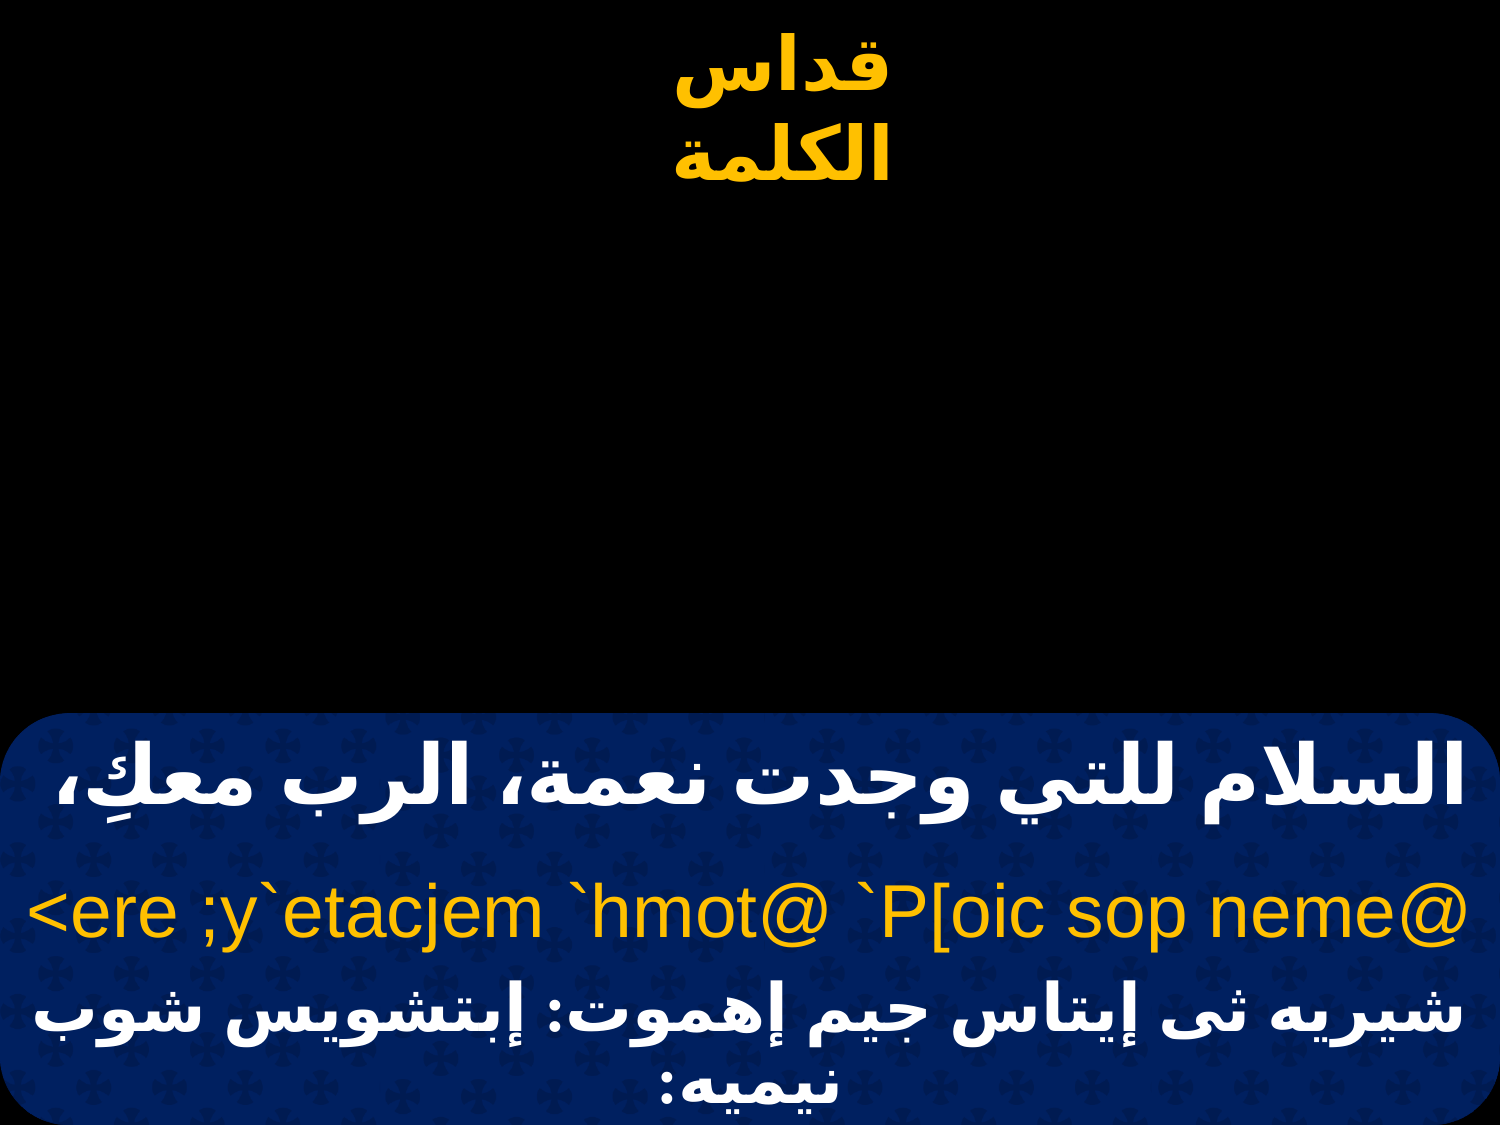

# السلام للتي وجدت نعمة، الرب معكِ،
<ere ;y`etacjem `hmot@ `P[oic sop neme@
شيريه ثى إيتاس جيم إهموت: إبتشويس شوب نيميه: